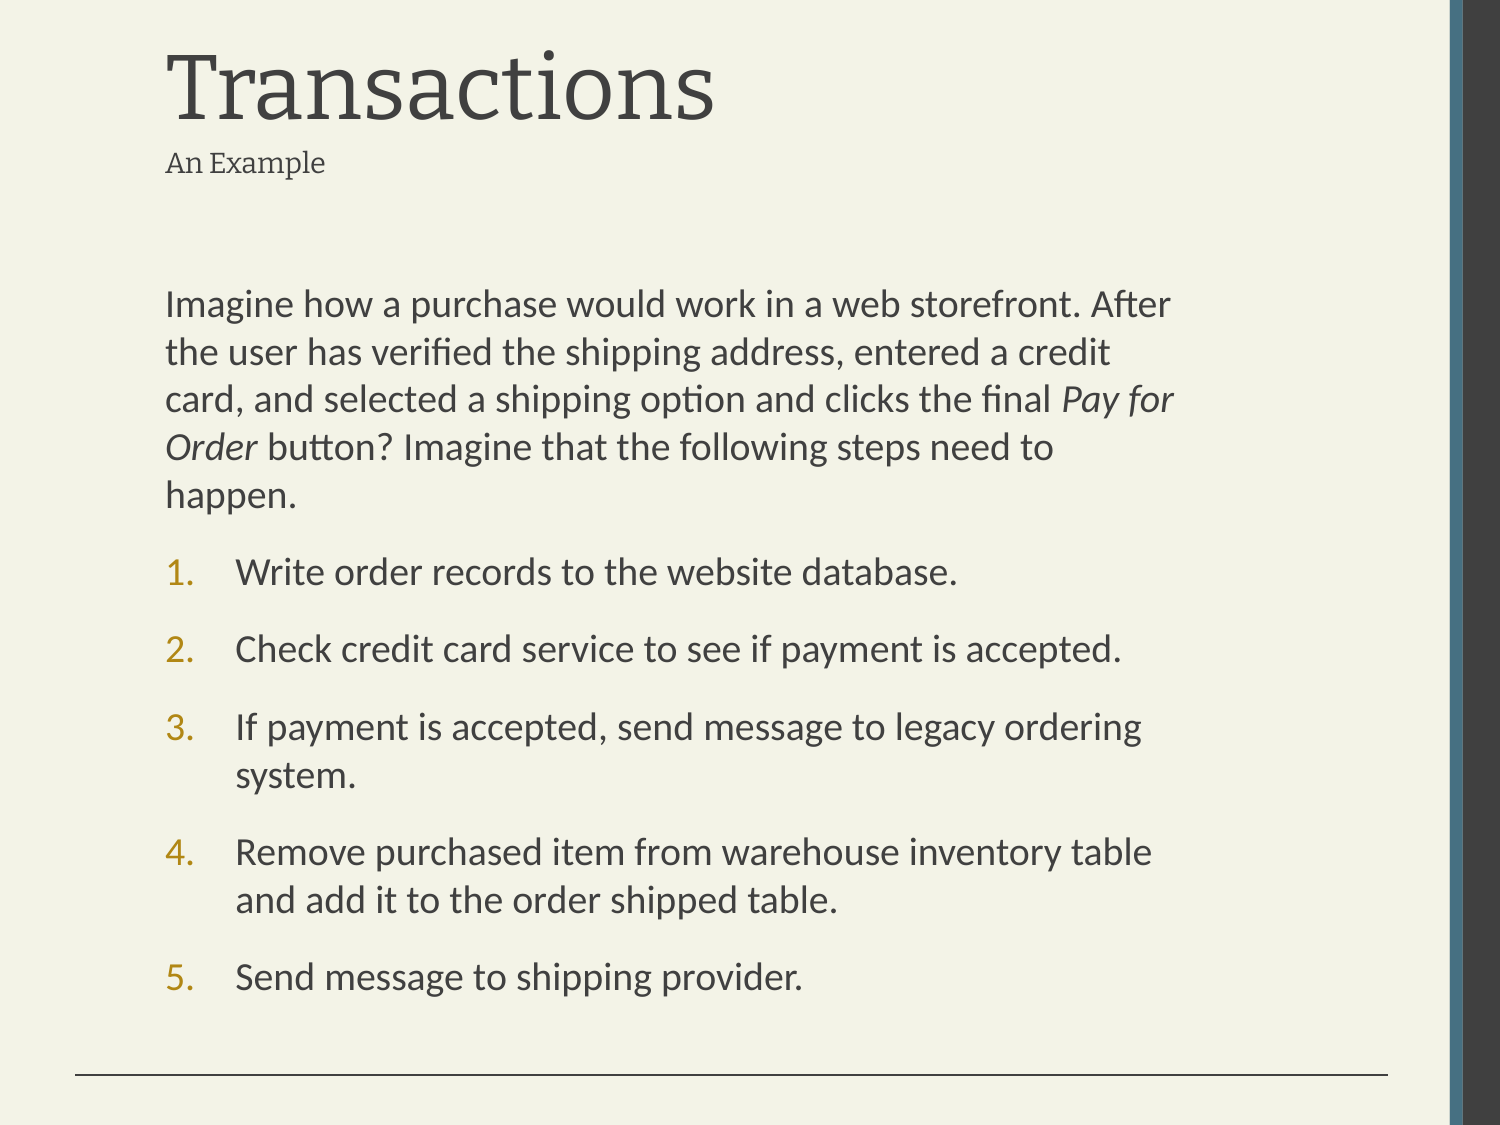

# Transactions
An Example
Imagine how a purchase would work in a web storefront. After the user has verified the shipping address, entered a credit card, and selected a shipping option and clicks the final Pay for Order button? Imagine that the following steps need to happen.
Write order records to the website database.
Check credit card service to see if payment is accepted.
If payment is accepted, send message to legacy ordering system.
Remove purchased item from warehouse inventory table and add it to the order shipped table.
Send message to shipping provider.